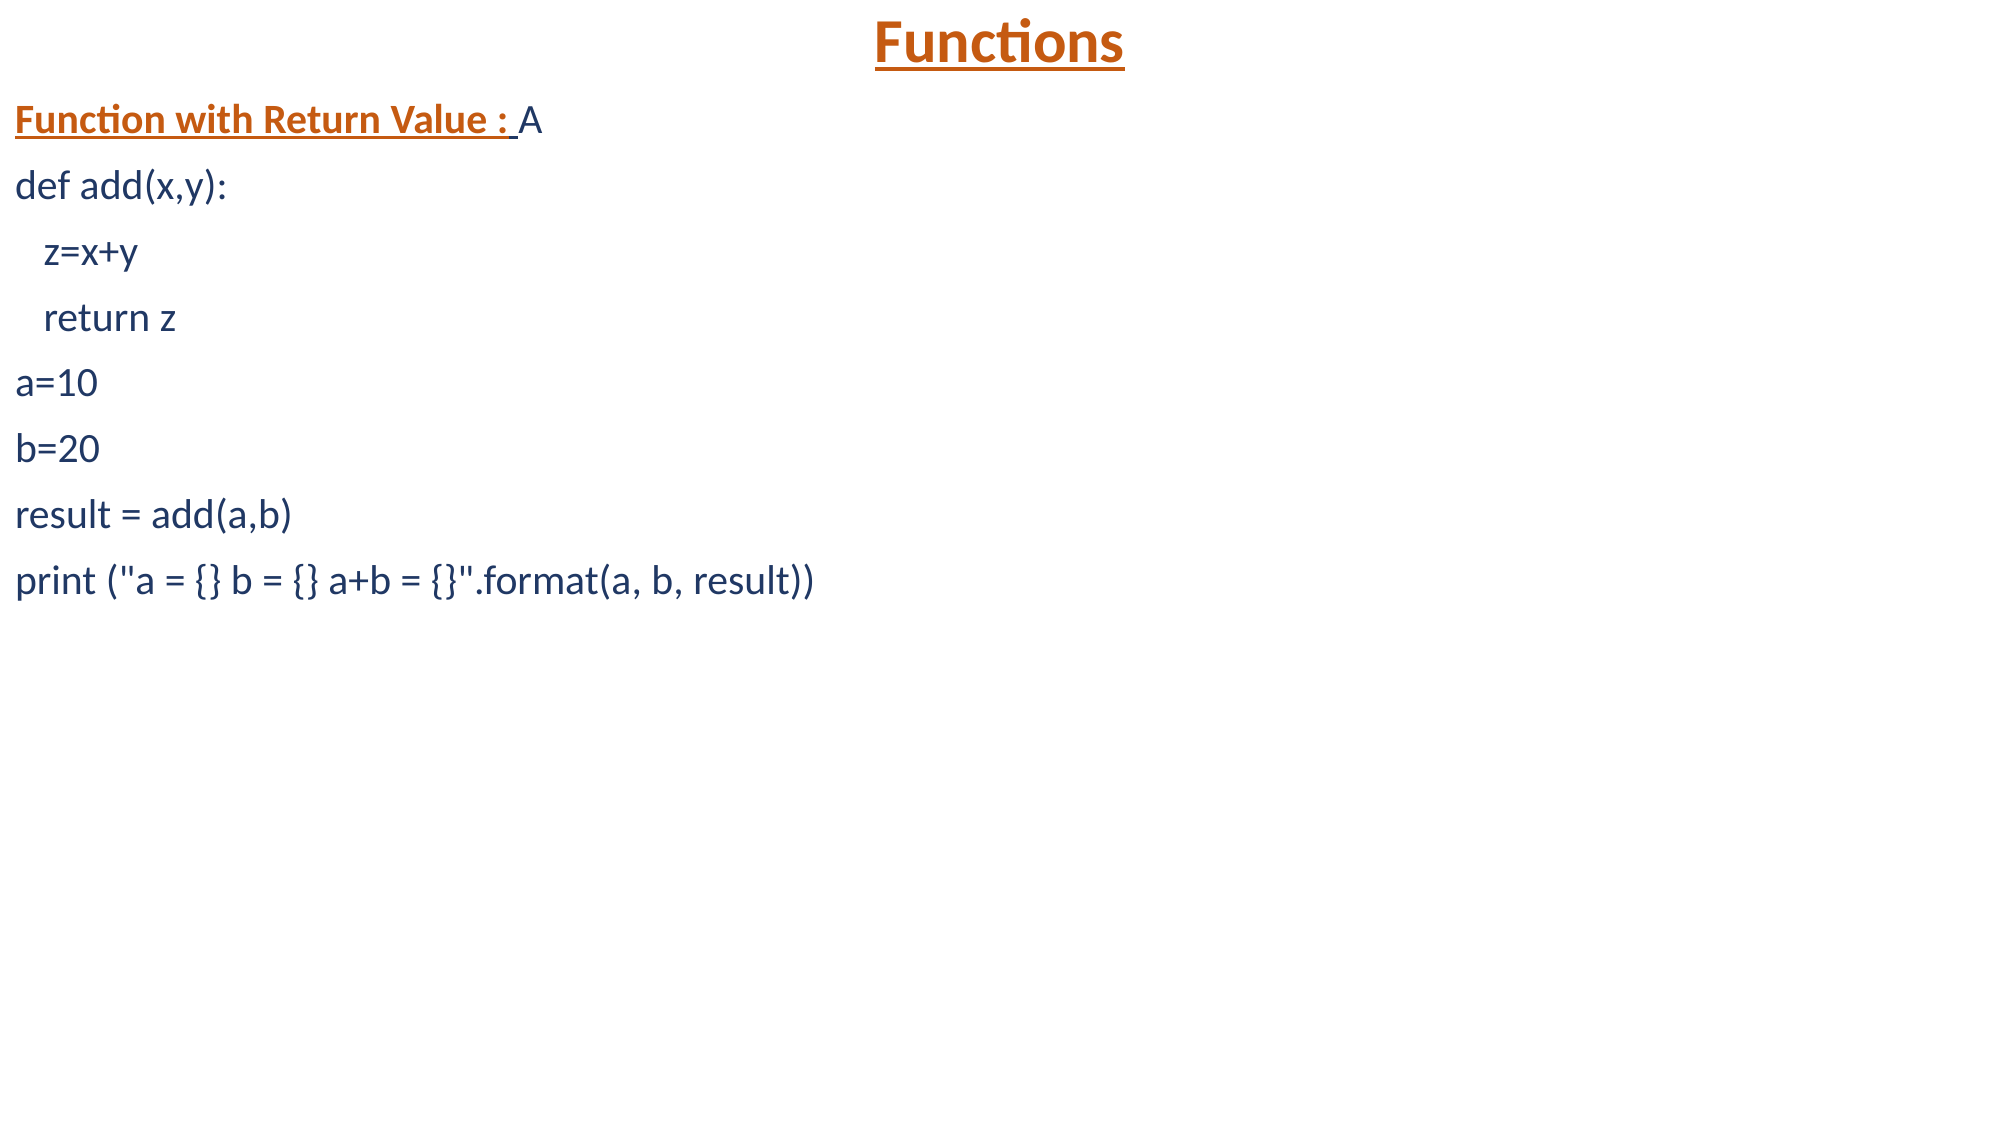

Functions
Function with Return Value : A
def add(x,y):
   z=x+y
   return z
a=10
b=20
result = add(a,b)
print ("a = {} b = {} a+b = {}".format(a, b, result))